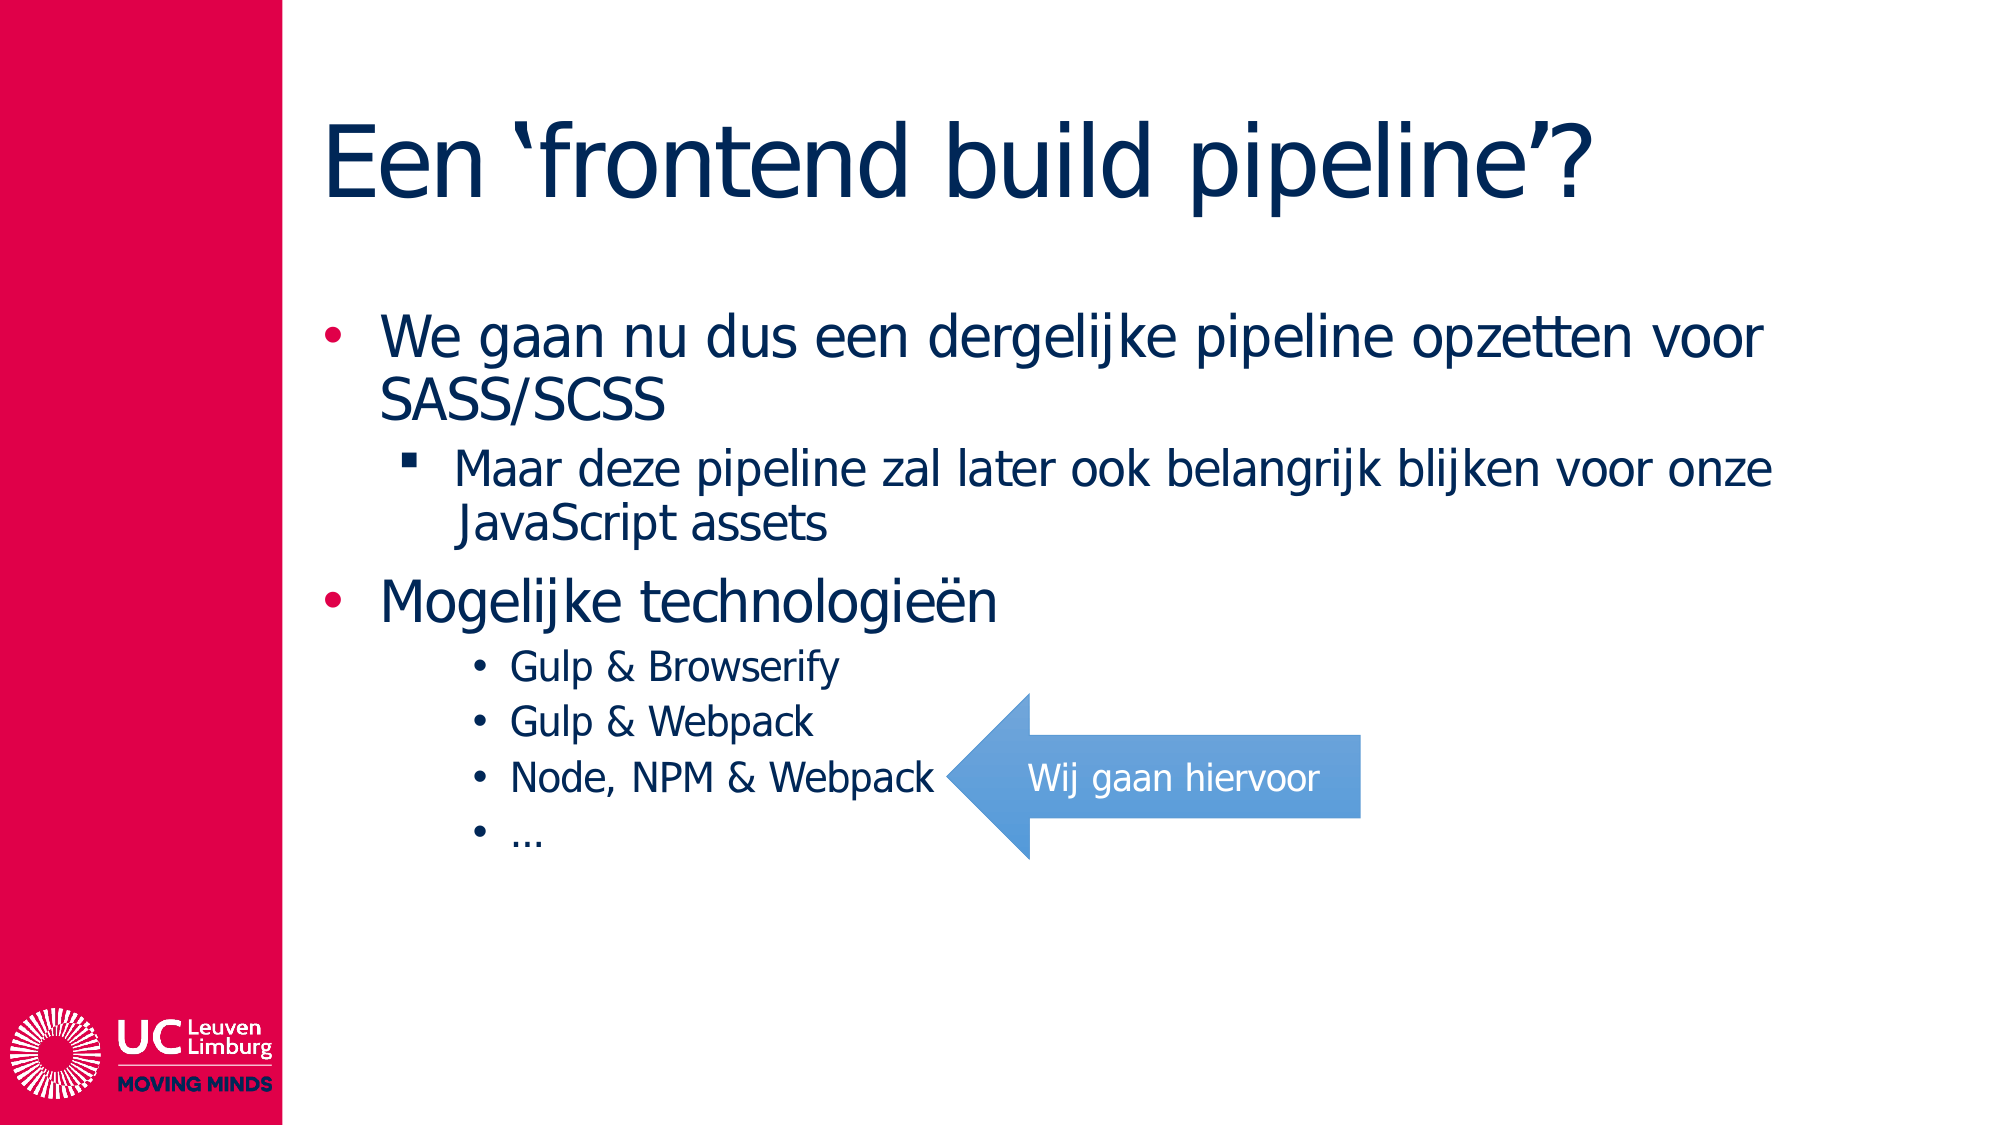

# Een ‘frontend build pipeline’?
We gaan nu dus een dergelijke pipeline opzetten voor SASS/SCSS
Maar deze pipeline zal later ook belangrijk blijken voor onze JavaScript assets
Mogelijke technologieën
Gulp & Browserify
Gulp & Webpack
Node, NPM & Webpack
…
Wij gaan hiervoor